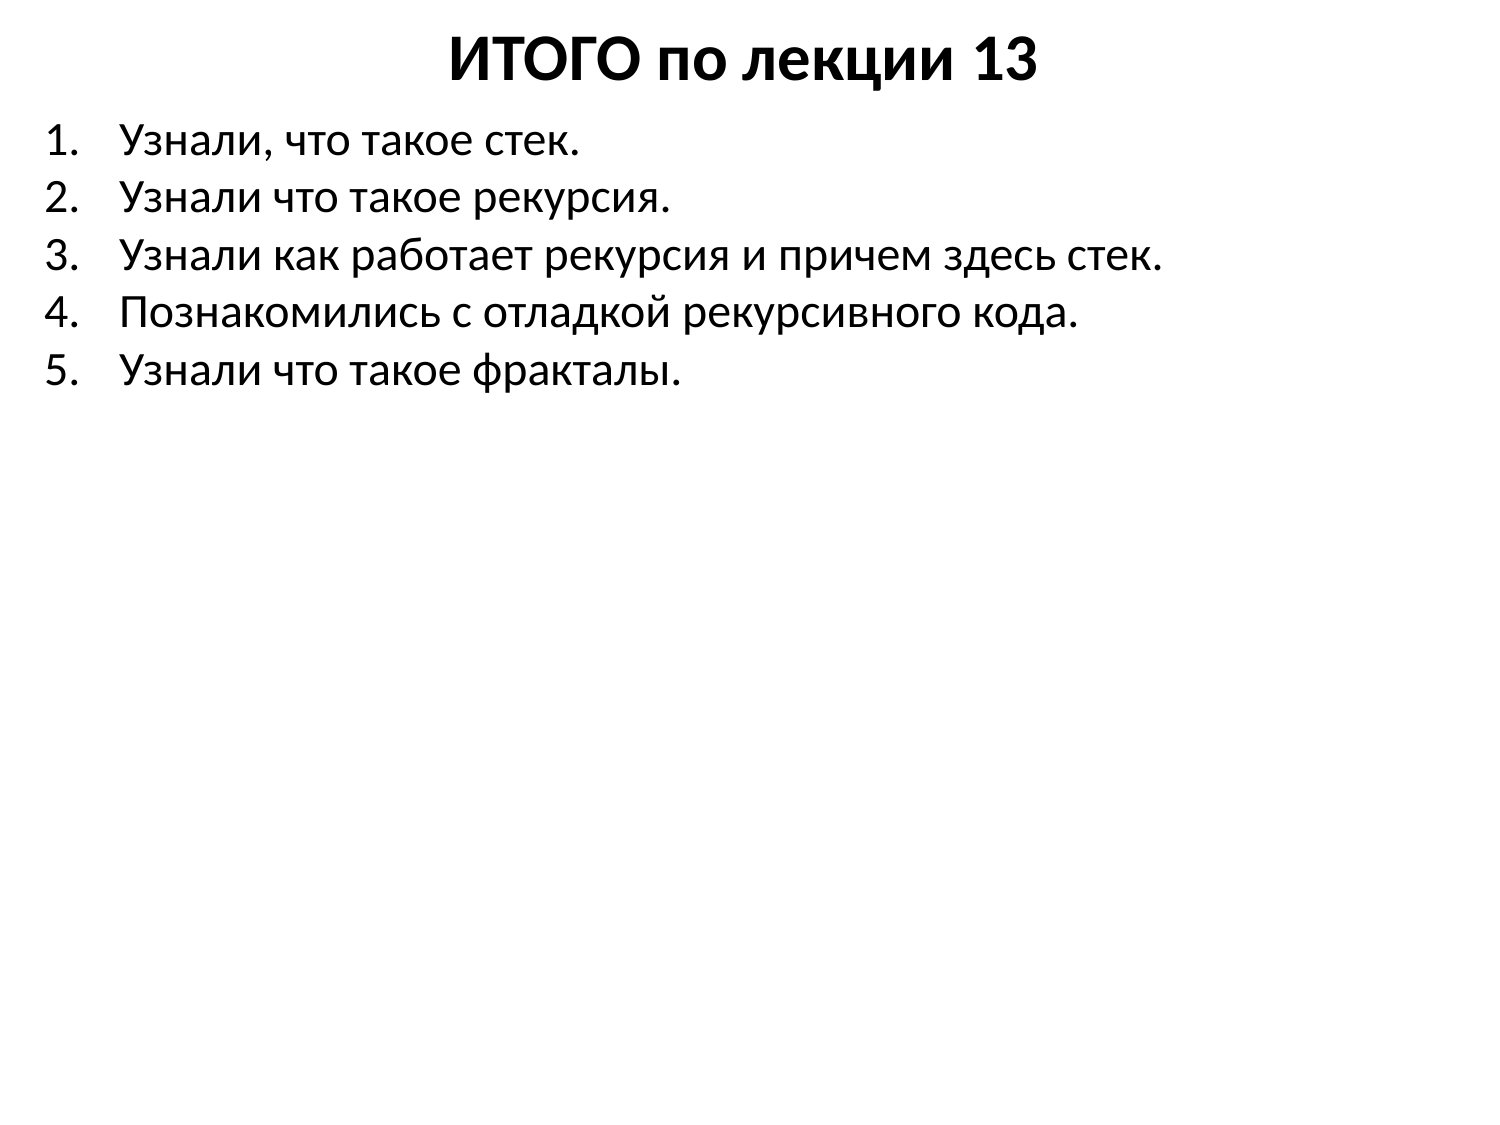

# ИТОГО по лекции 13
Узнали, что такое стек.
Узнали что такое рекурсия.
Узнали как работает рекурсия и причем здесь стек.
Познакомились с отладкой рекурсивного кода.
Узнали что такое фракталы.